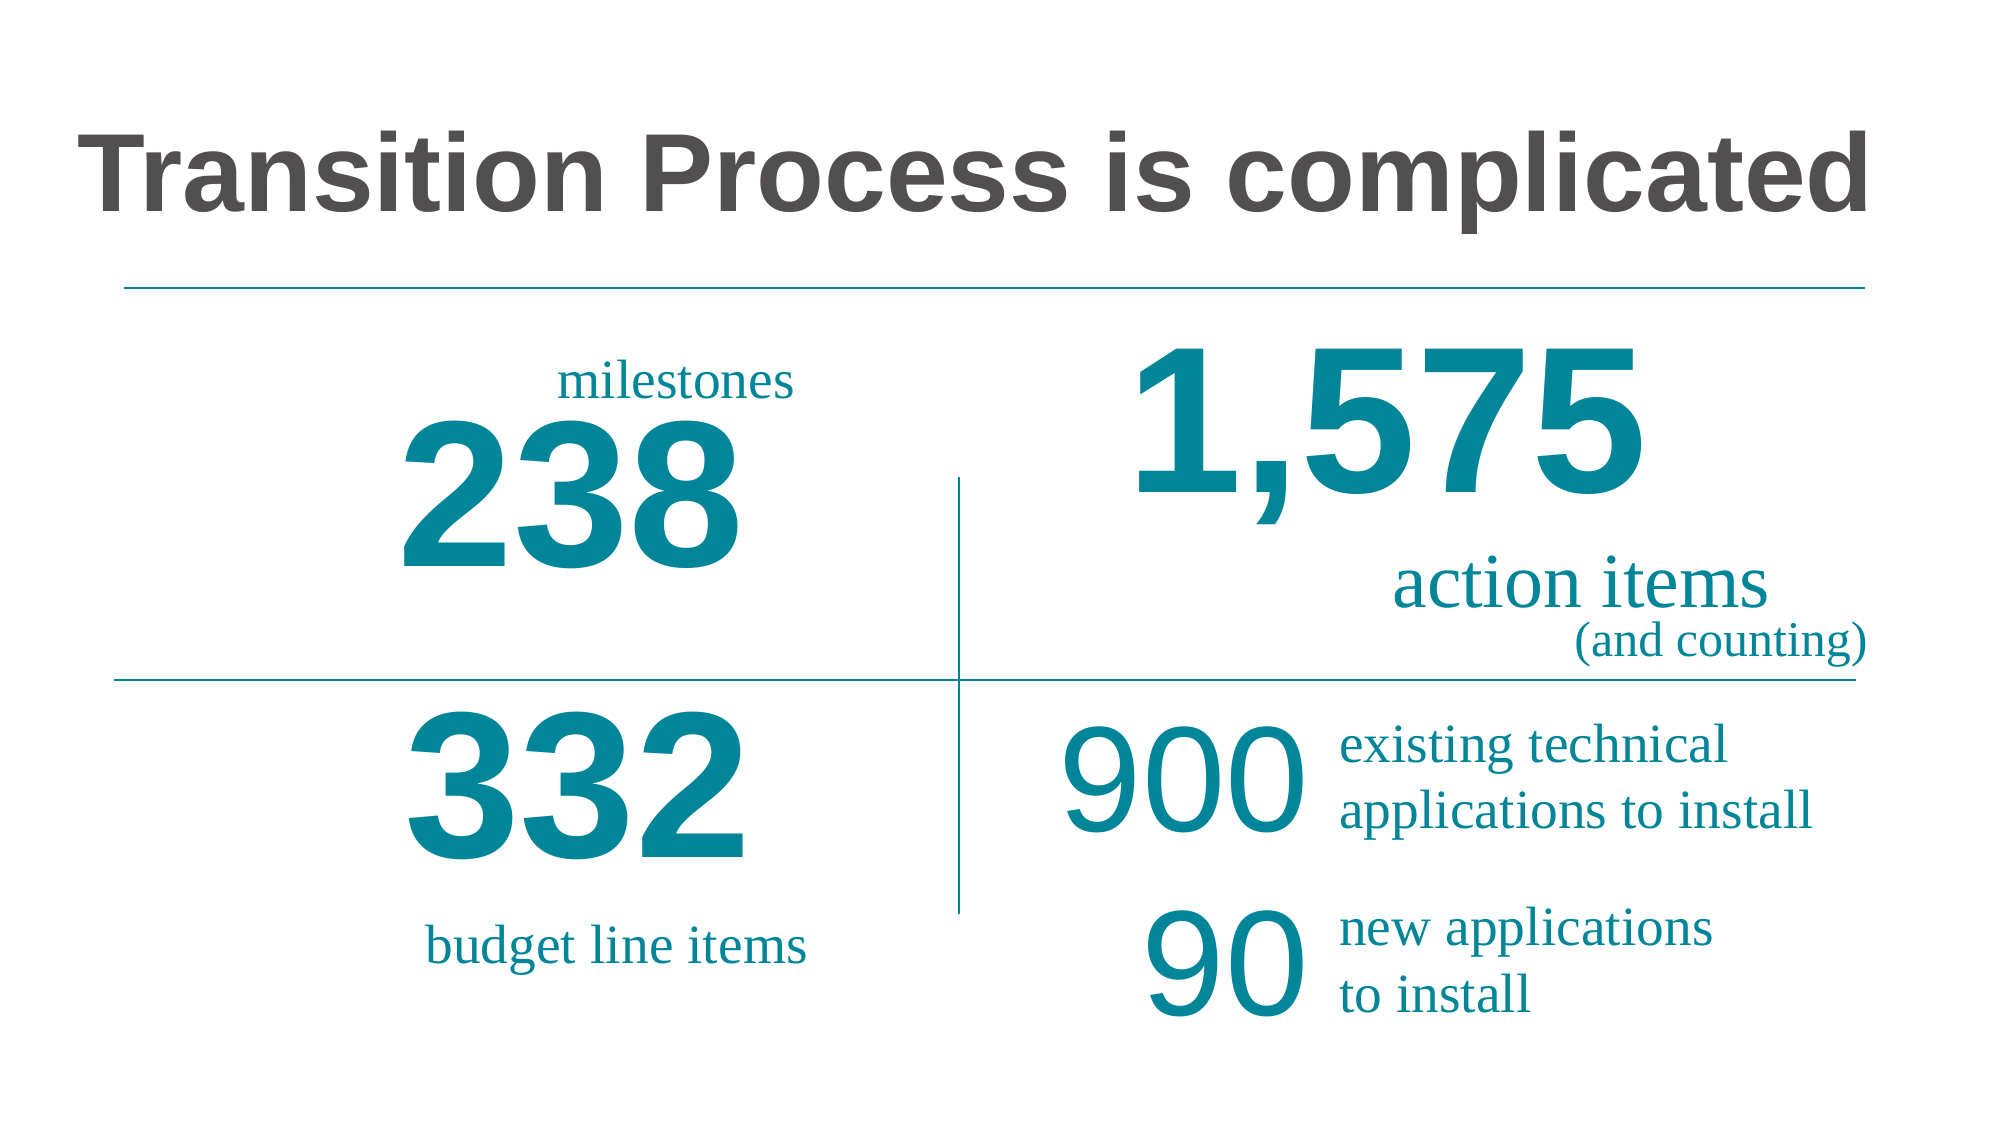

# Transition Process is complicated
1,575
milestones
238
action items
(and counting)
332
900
existing technical applications to install
90
new applications
to install
budget line items